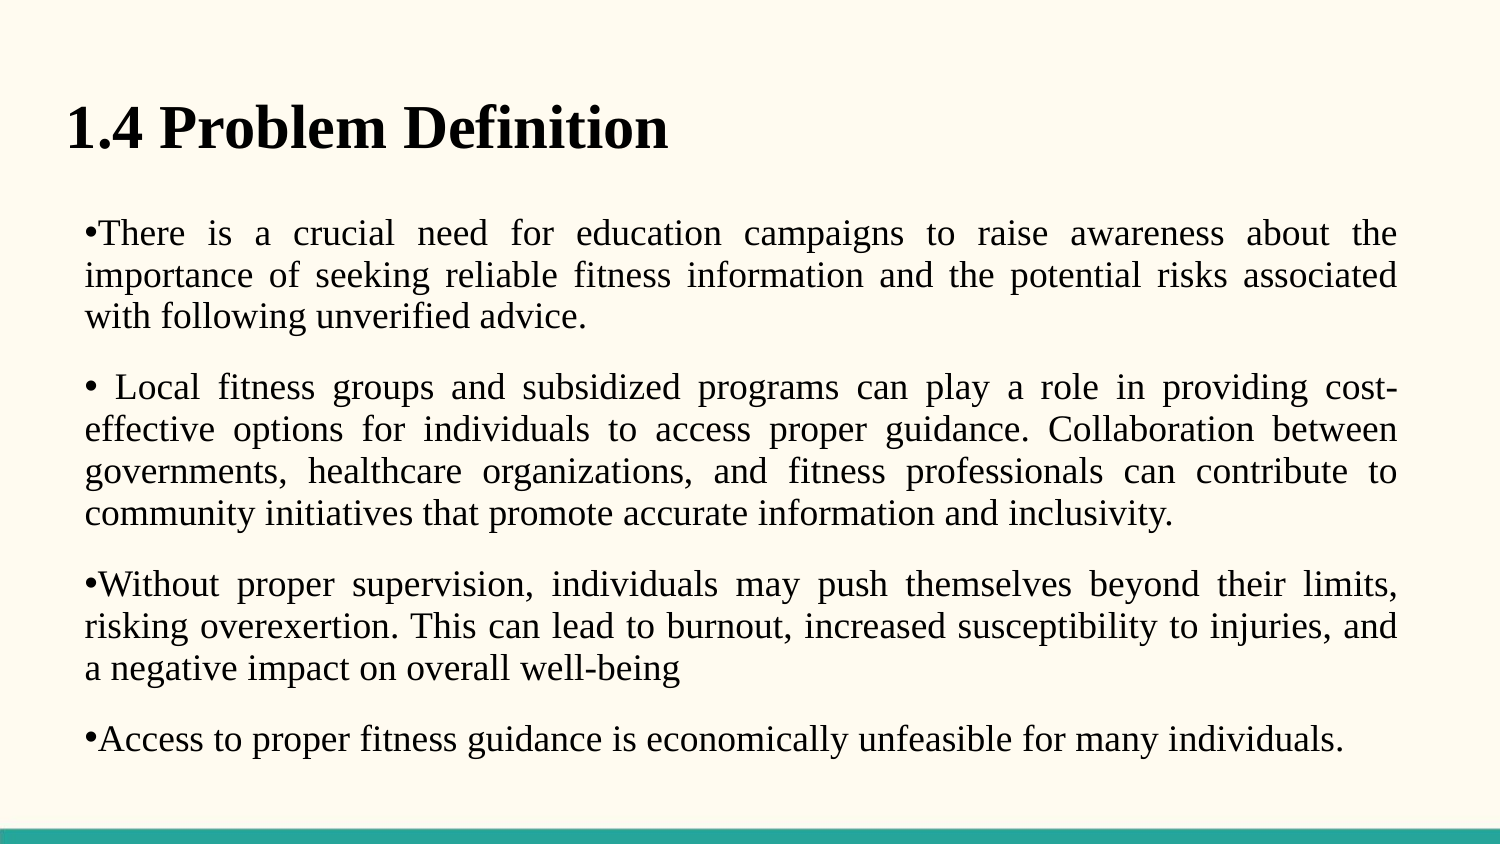

1.4 Problem Definition
There is a crucial need for education campaigns to raise awareness about the importance of seeking reliable fitness information and the potential risks associated with following unverified advice.
 Local fitness groups and subsidized programs can play a role in providing cost-effective options for individuals to access proper guidance. Collaboration between governments, healthcare organizations, and fitness professionals can contribute to community initiatives that promote accurate information and inclusivity.
Without proper supervision, individuals may push themselves beyond their limits, risking overexertion. This can lead to burnout, increased susceptibility to injuries, and a negative impact on overall well-being
Access to proper fitness guidance is economically unfeasible for many individuals.